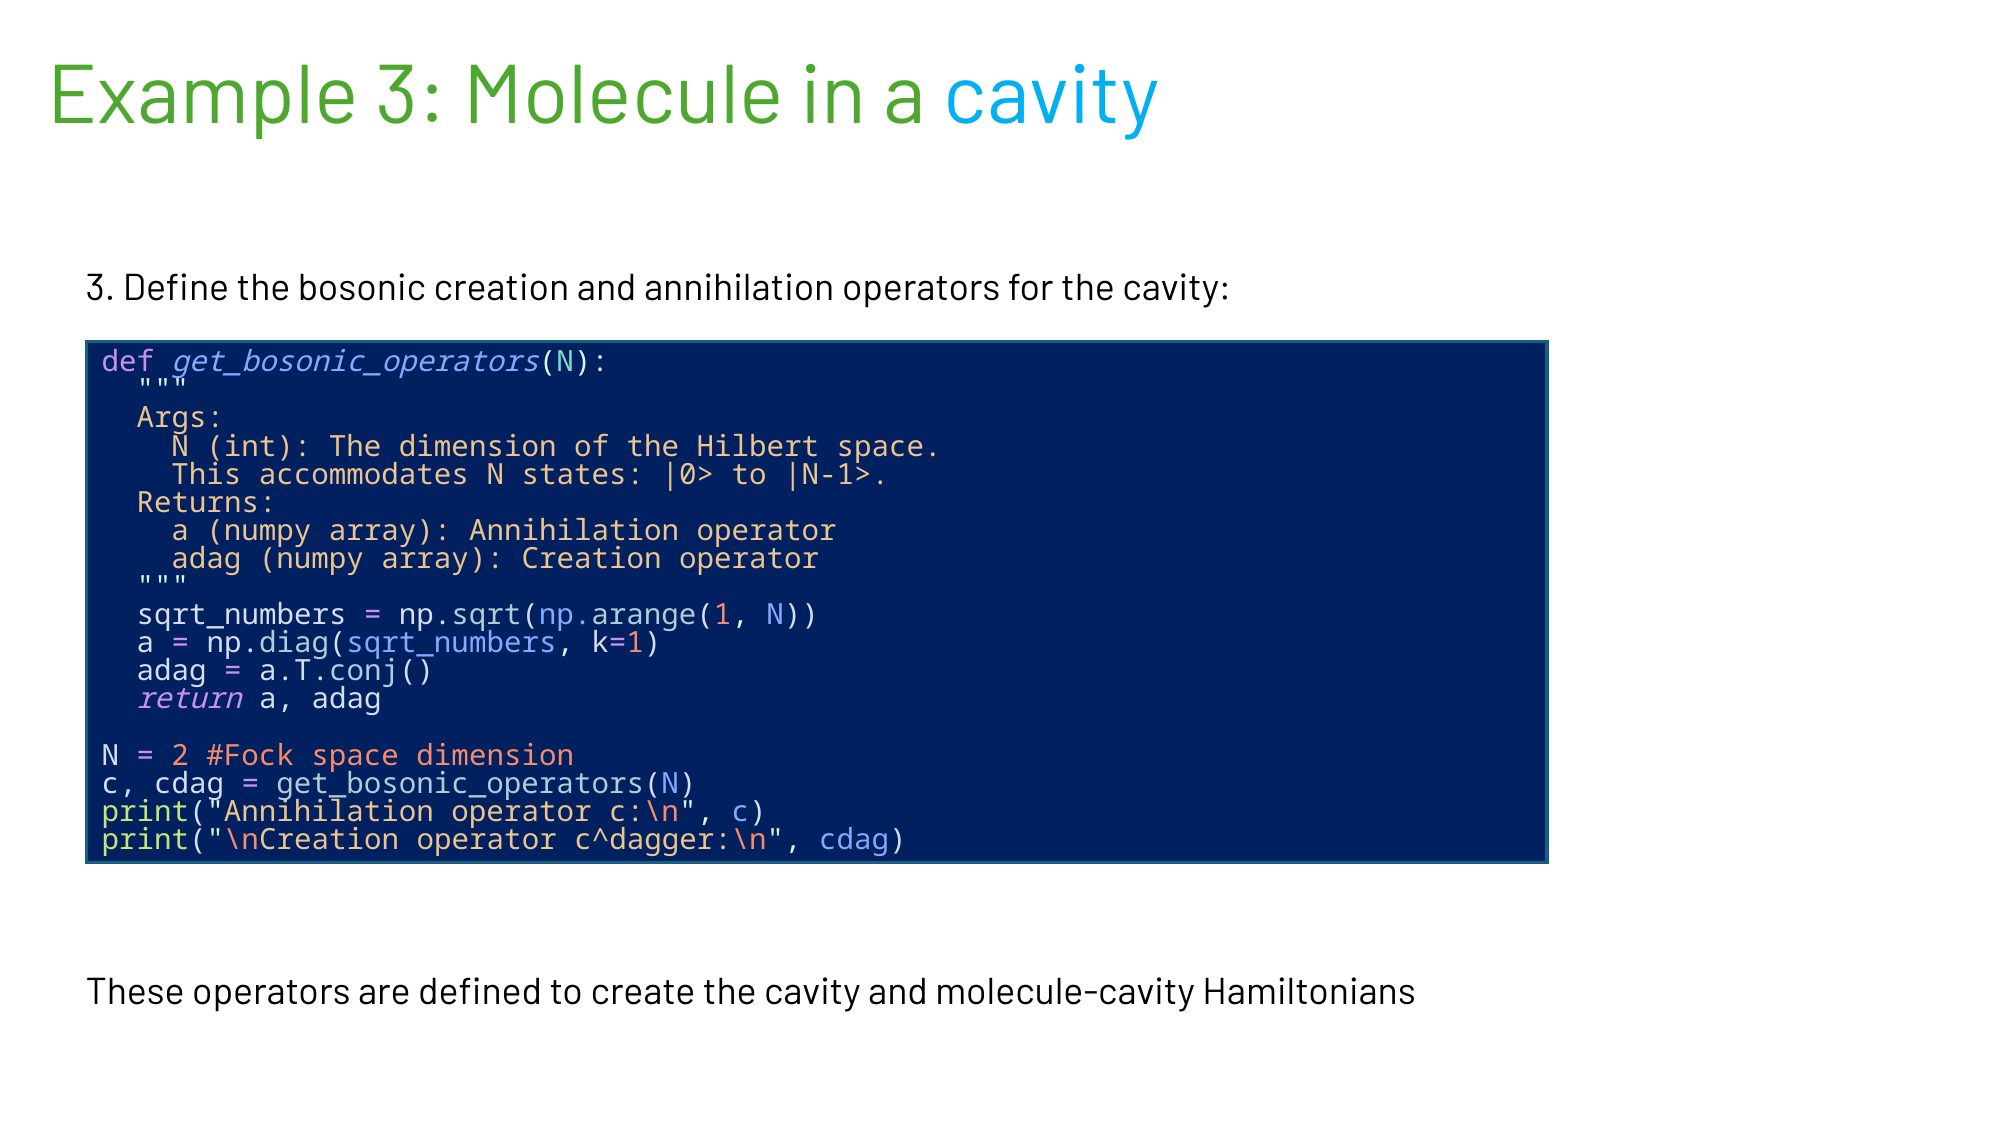

# Example 3: Molecule in a cavity
3. Define the bosonic creation and annihilation operators for the cavity:
def get_bosonic_operators(N):
  """
  Args:
    N (int): The dimension of the Hilbert space.
    This accommodates N states: |0> to |N-1>.
  Returns:
    a (numpy array): Annihilation operator
    adag (numpy array): Creation operator
  """
  sqrt_numbers = np.sqrt(np.arange(1, N))
  a = np.diag(sqrt_numbers, k=1)
  adag = a.T.conj()
  return a, adag

N = 2 #Fock space dimension
c, cdag = get_bosonic_operators(N)
print("Annihilation operator c:\n", c)
print("\nCreation operator c^dagger:\n", cdag)
These operators are defined to create the cavity and molecule-cavity Hamiltonians